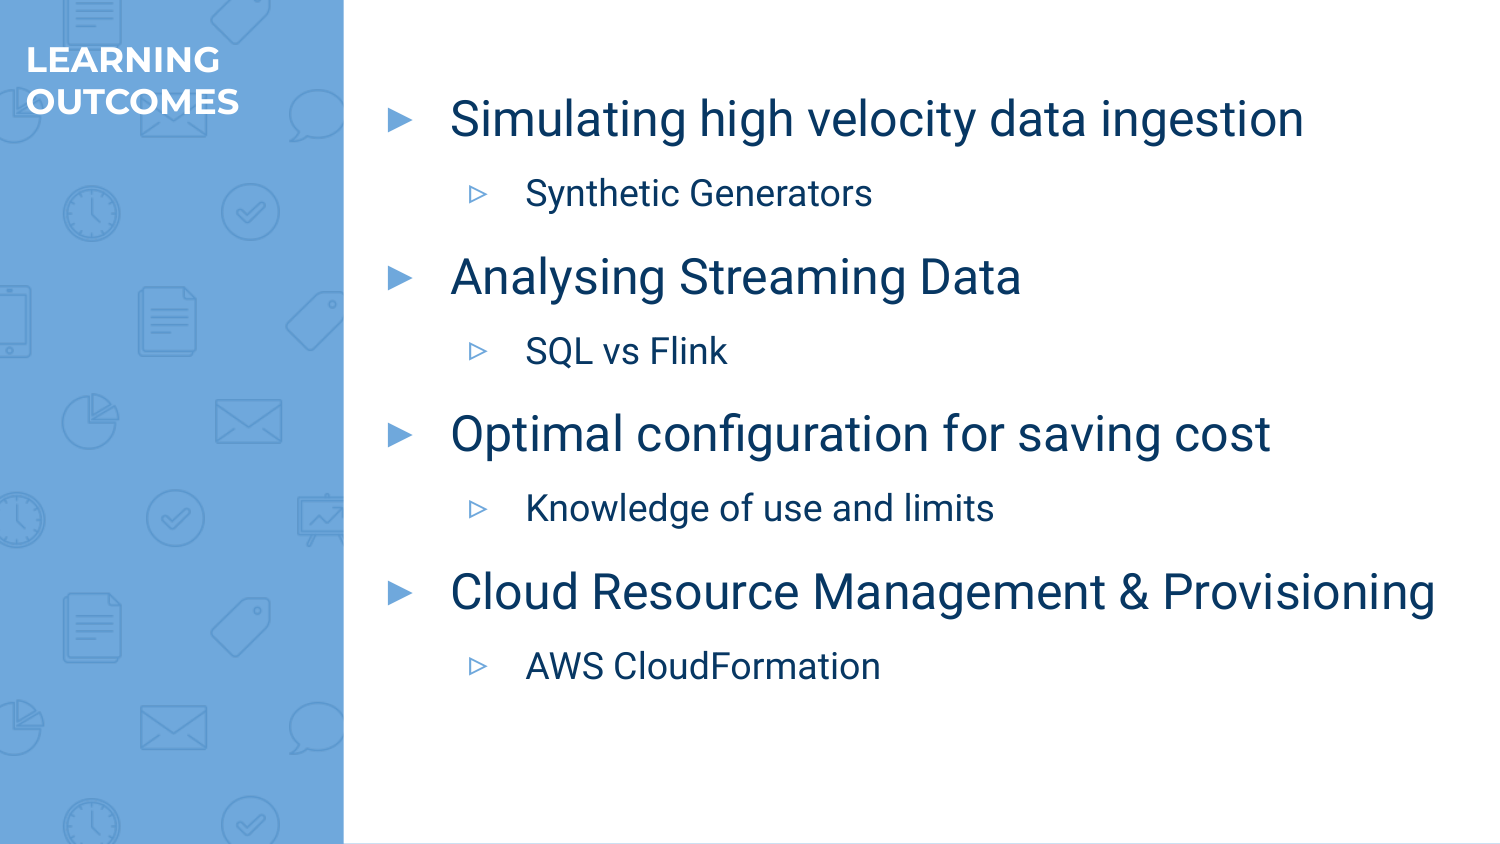

# LEARNING
OUTCOMES
Simulating high velocity data ingestion
Synthetic Generators
Analysing Streaming Data
SQL vs Flink
Optimal configuration for saving cost
Knowledge of use and limits
Cloud Resource Management & Provisioning
AWS CloudFormation